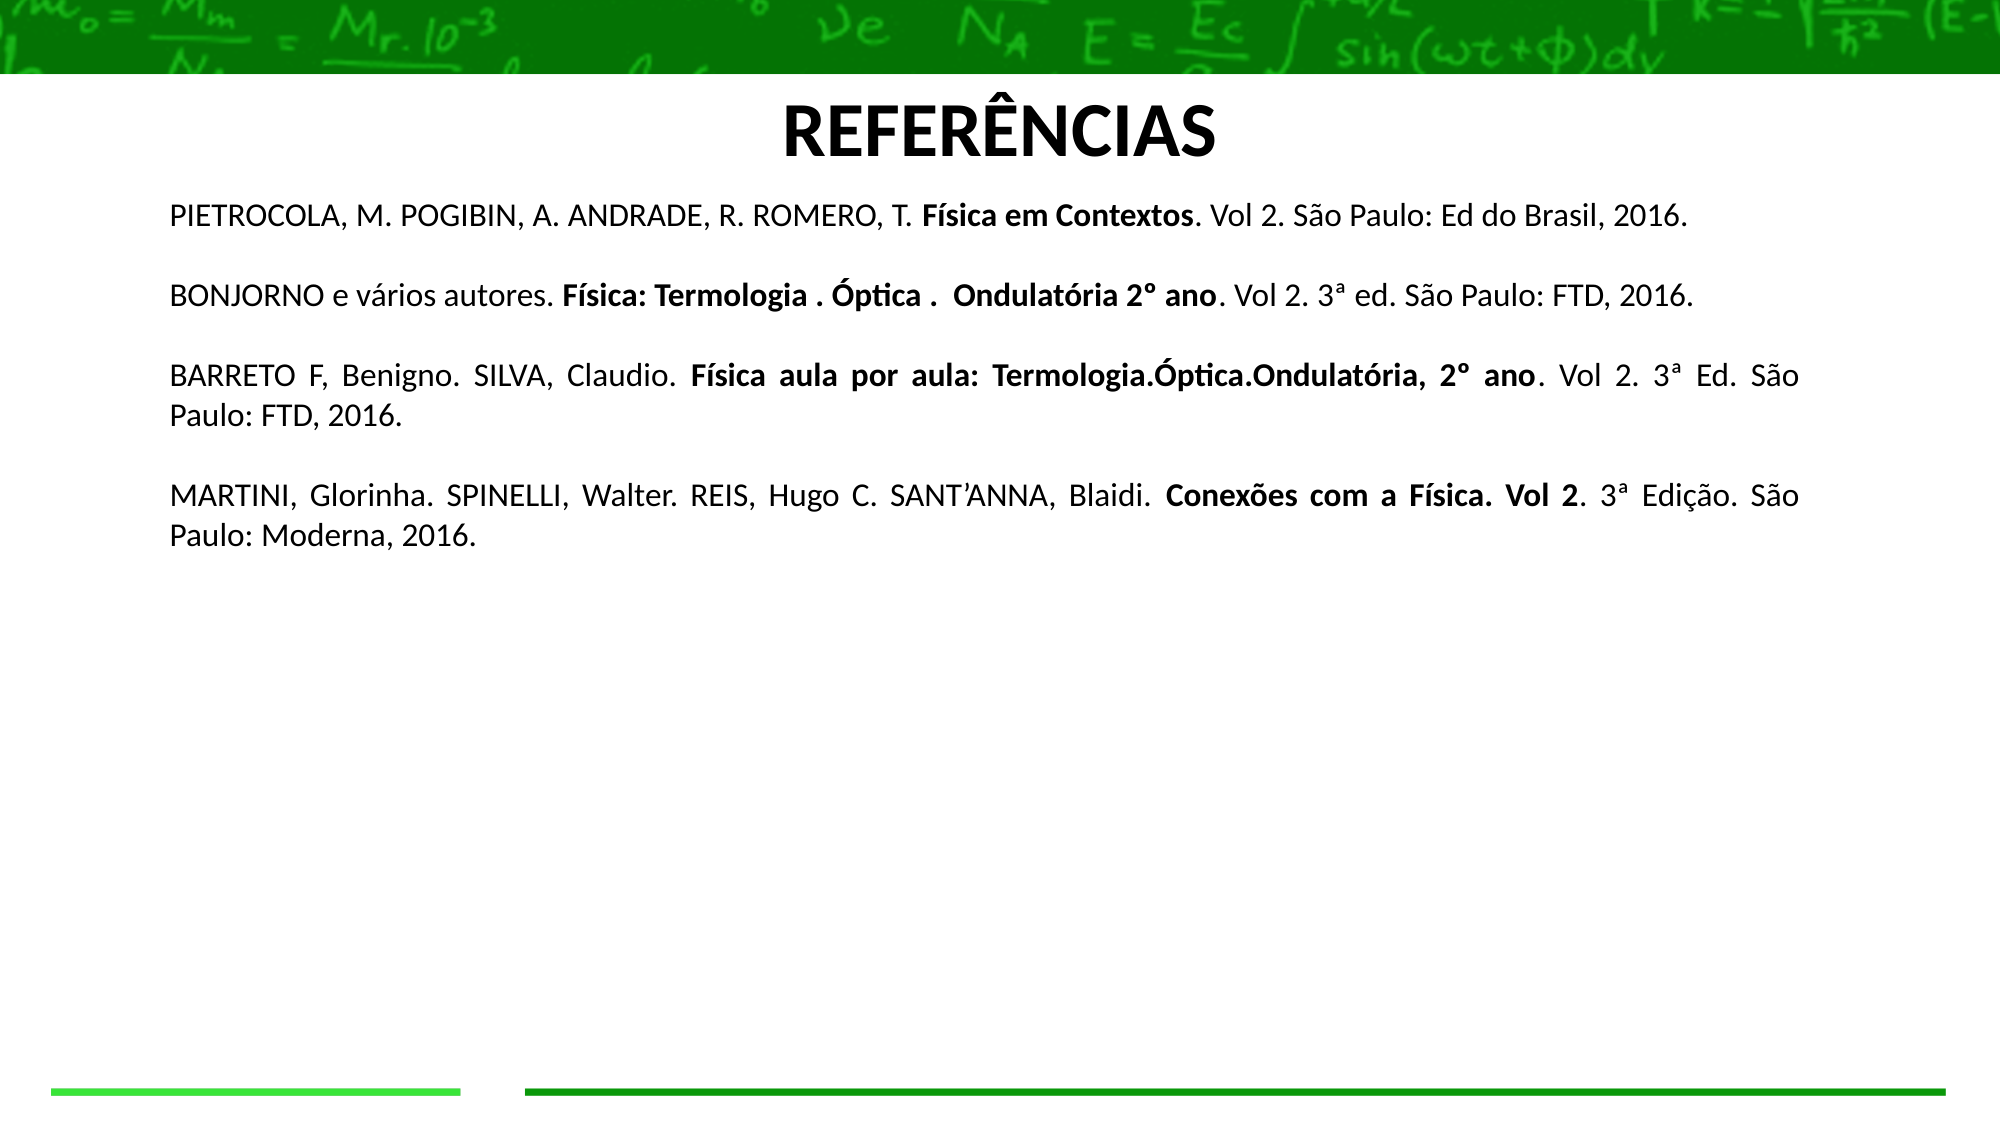

REFERÊNCIAS
PIETROCOLA, M. POGIBIN, A. ANDRADE, R. ROMERO, T. Física em Contextos. Vol 2. São Paulo: Ed do Brasil, 2016.

BONJORNO e vários autores. Física: Termologia . Óptica .  Ondulatória 2º ano. Vol 2. 3ª ed. São Paulo: FTD, 2016.

BARRETO F, Benigno. SILVA, Claudio. Física aula por aula: Termologia.Óptica.Ondulatória, 2º ano. Vol 2. 3ª Ed. São Paulo: FTD, 2016.

MARTINI, Glorinha. SPINELLI, Walter. REIS, Hugo C. SANT’ANNA, Blaidi. Conexões com a Física. Vol 2. 3ª Edição. São Paulo: Moderna, 2016.